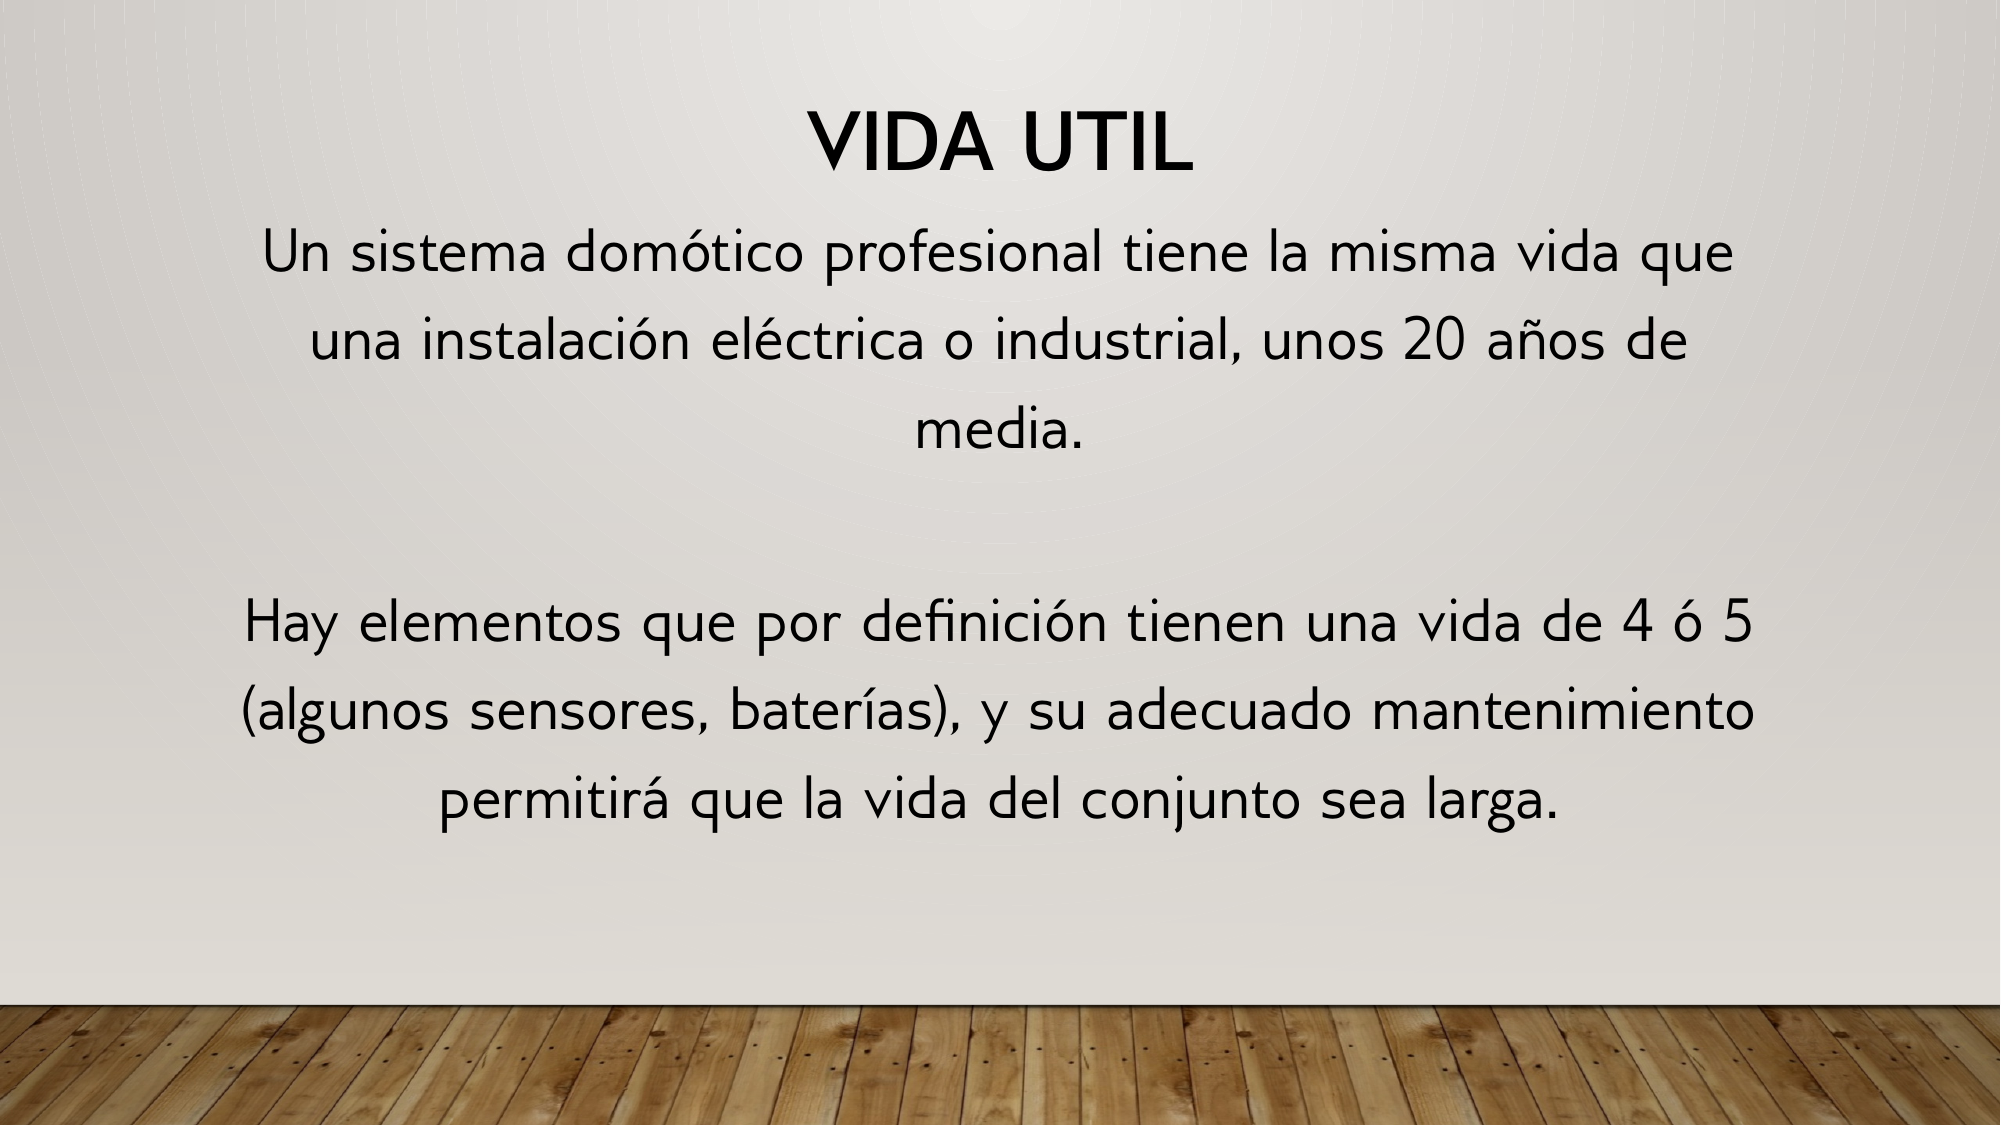

VIDA UTIL
Un sistema domótico profesional tiene la misma vida que una instalación eléctrica o industrial, unos 20 años de media.

Hay elementos que por definición tienen una vida de 4 ó 5 (algunos sensores, baterías), y su adecuado mantenimiento permitirá que la vida del conjunto sea larga.